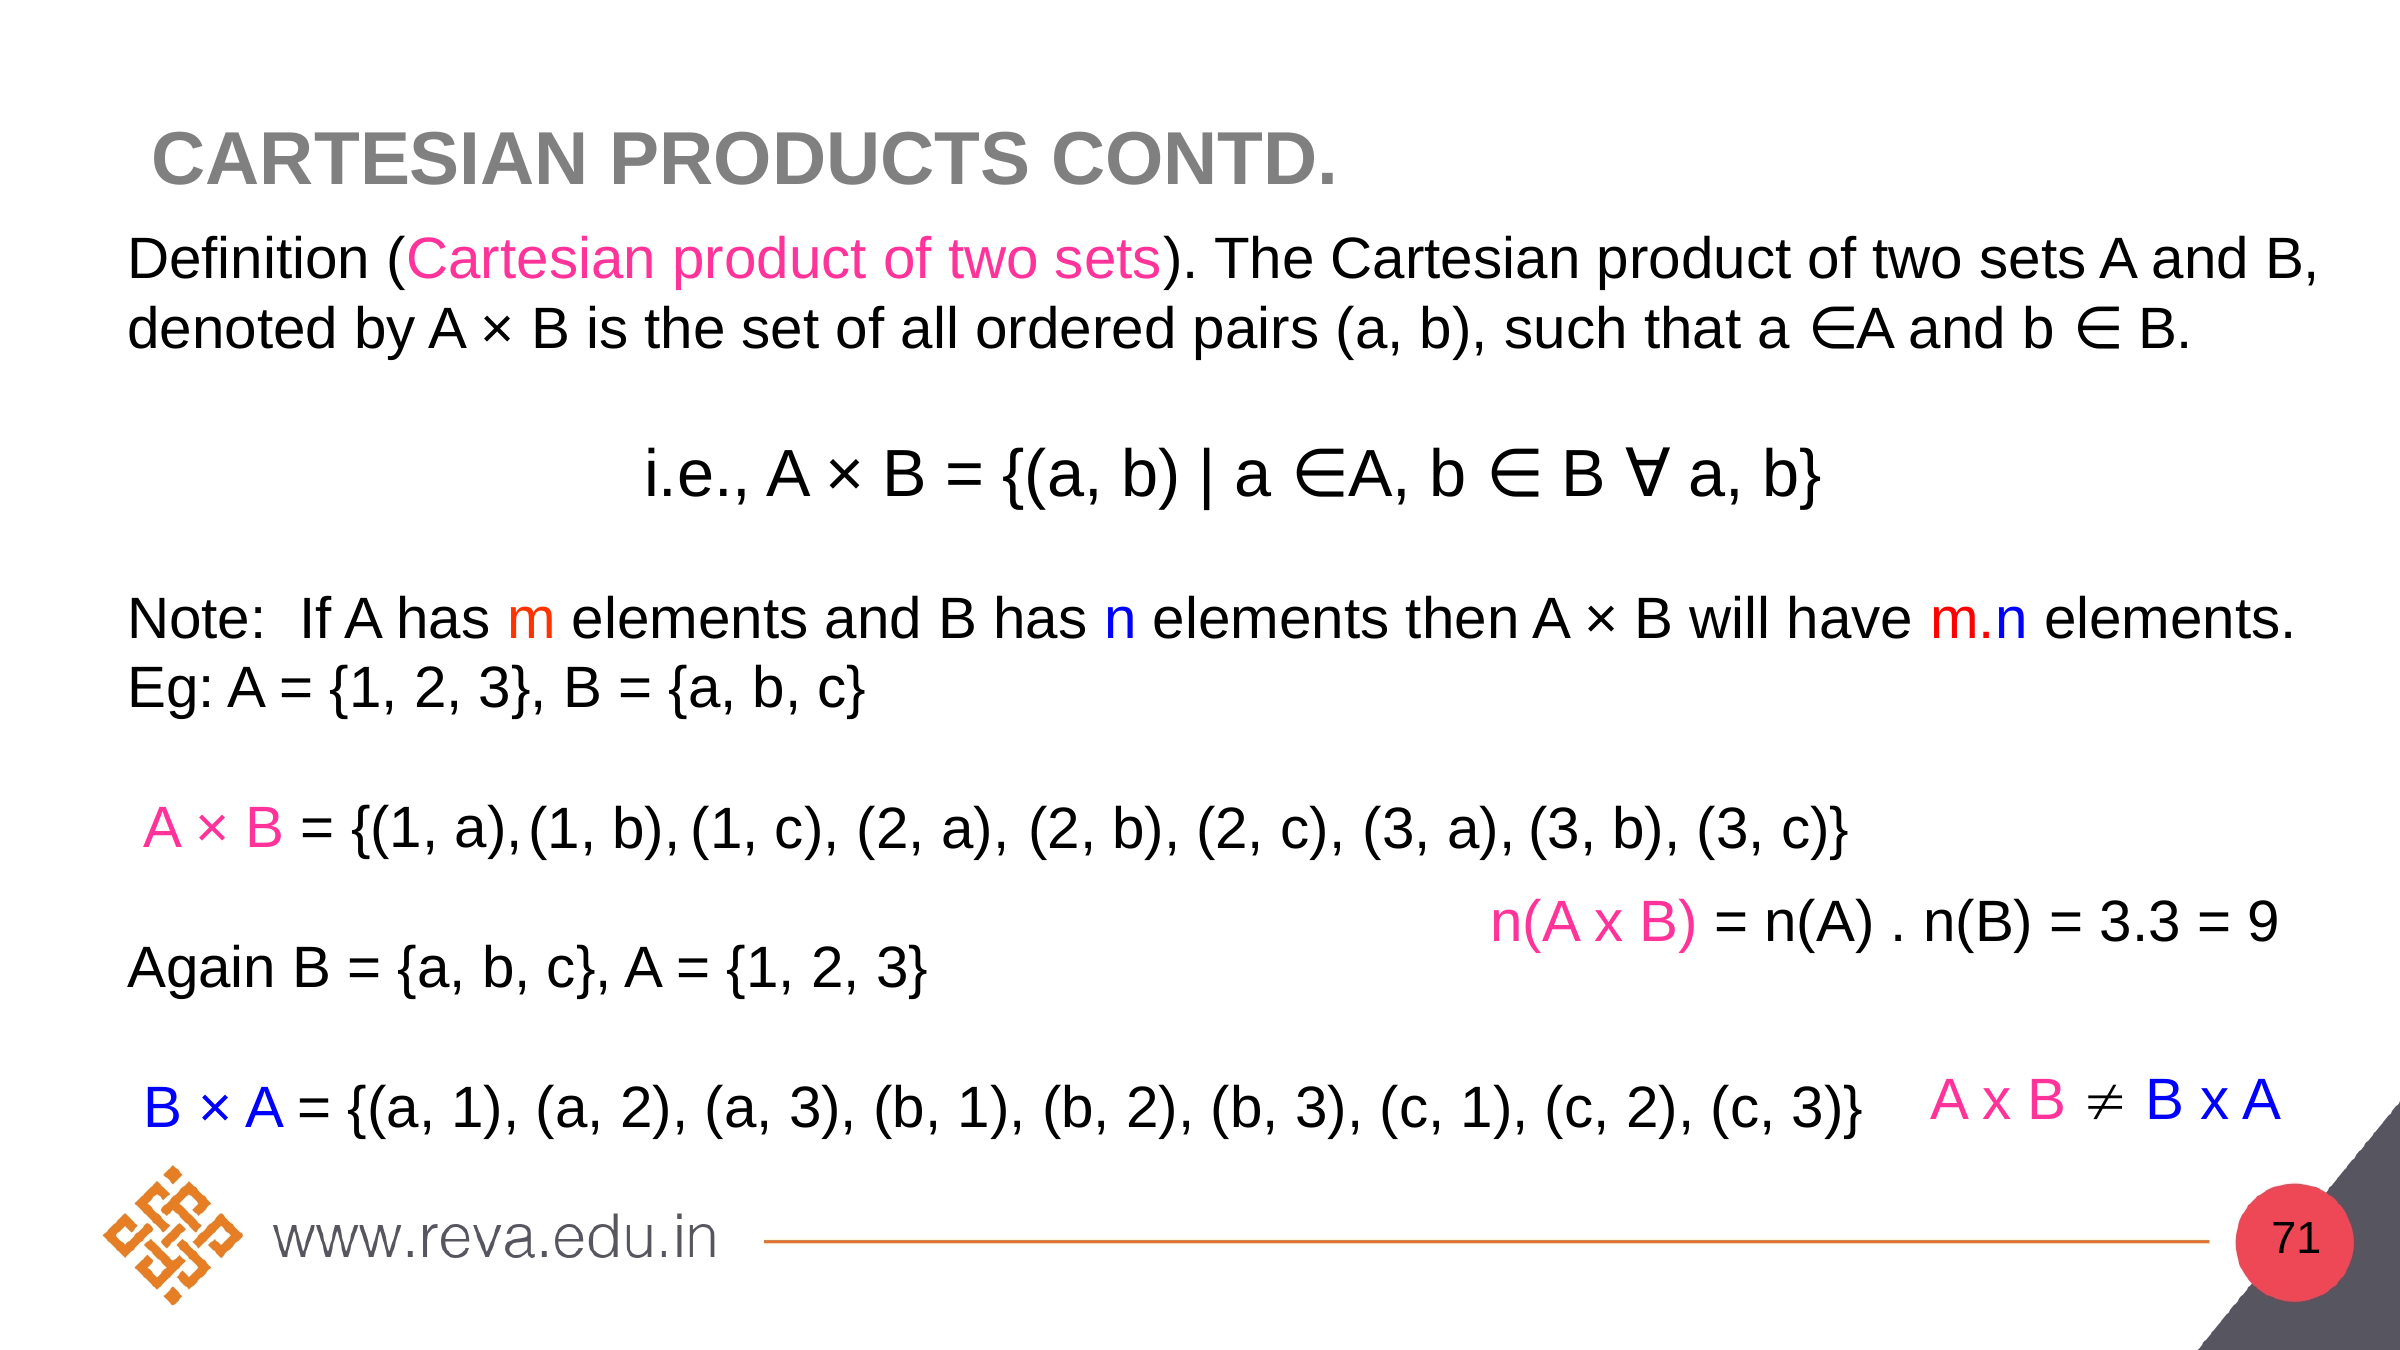

# Cartesian Products contd.
Definition (Cartesian product of two sets). The Cartesian product of two sets A and B, denoted by A × B is the set of all ordered pairs (a, b), such that a ∈A and b ∈ B.

i.e., A × B = {(a, b) | a ∈A, b ∈ B ∀ a, b}

Note:  If A has m elements and B has n elements then A × B will have m.n elements.
Eg: A = {1, 2, 3}, B = {a, b, c}

 A × B = {(1, a),

Again B = {a, b, c}, A = {1, 2, 3}

 B × A = {(a, 1), (a, 2), (a, 3), (b, 1), (b, 2), (b, 3), (c, 1), (c, 2), (c, 3)}
(1, b),
(1, c),
 (2, a),
(2, b),
(2, c),
(3, a),
(3, b), (3, c)}
n(A x B) = n(A) . n(B) =
 3.3 = 9
A x B ≠ B x A
71